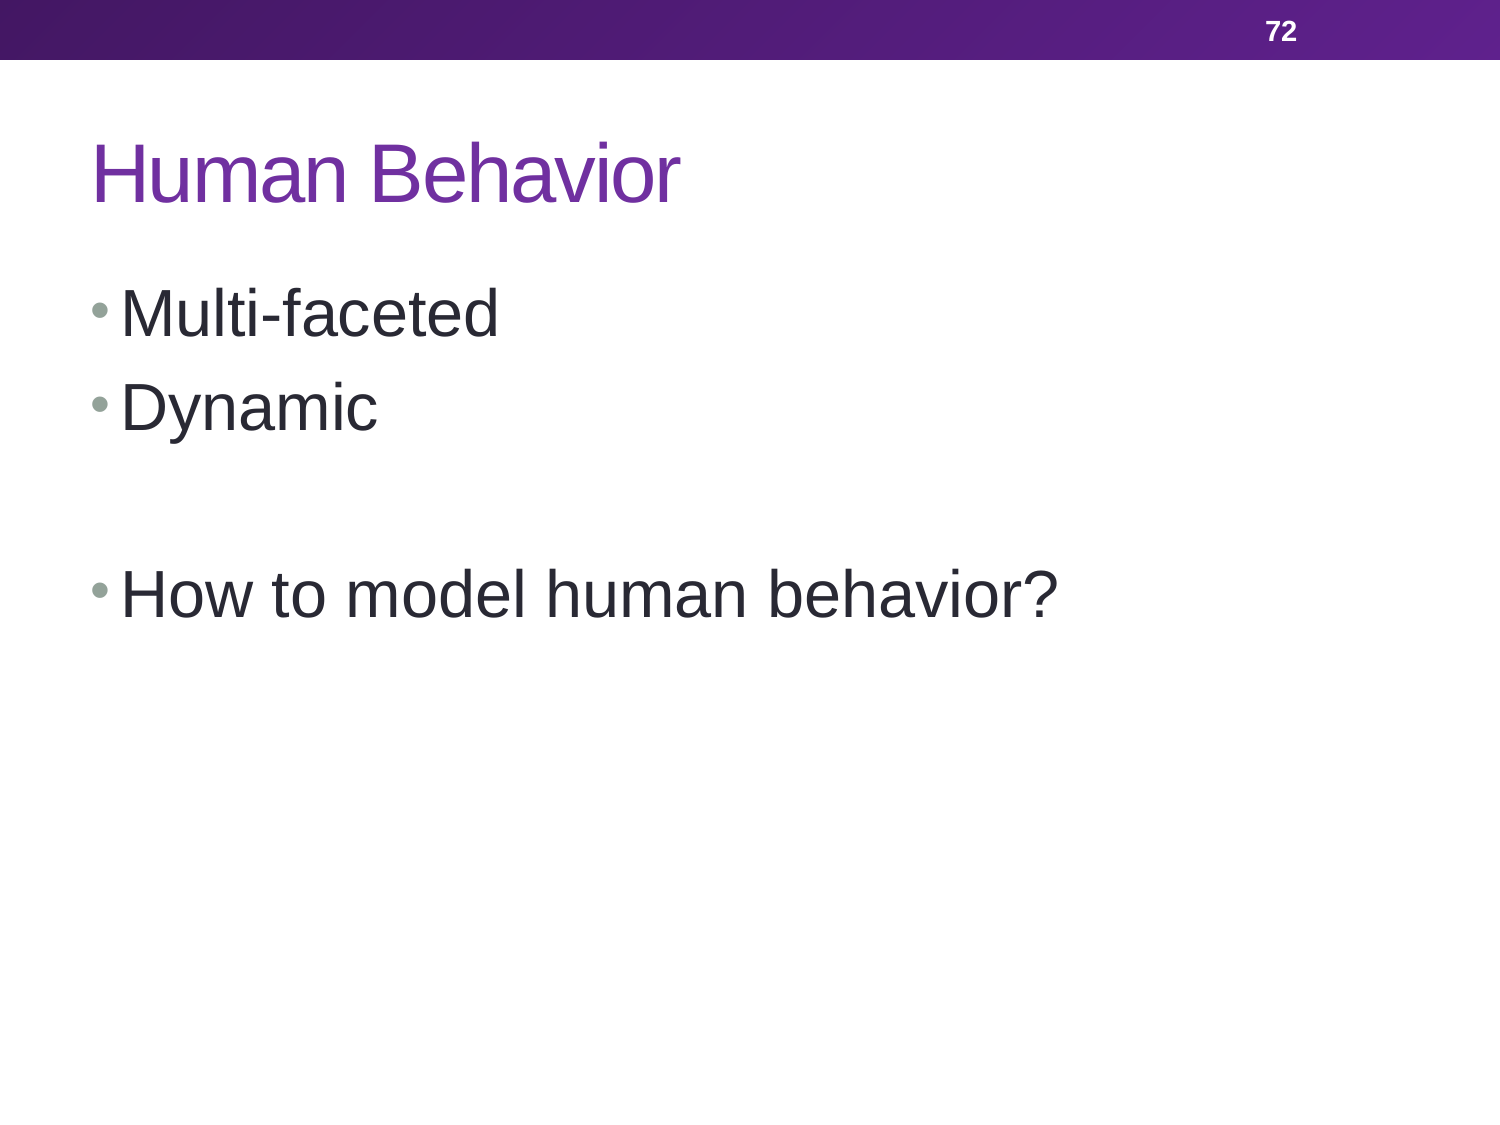

72
# Human Behavior
Multi-faceted
Dynamic

How to model human behavior?